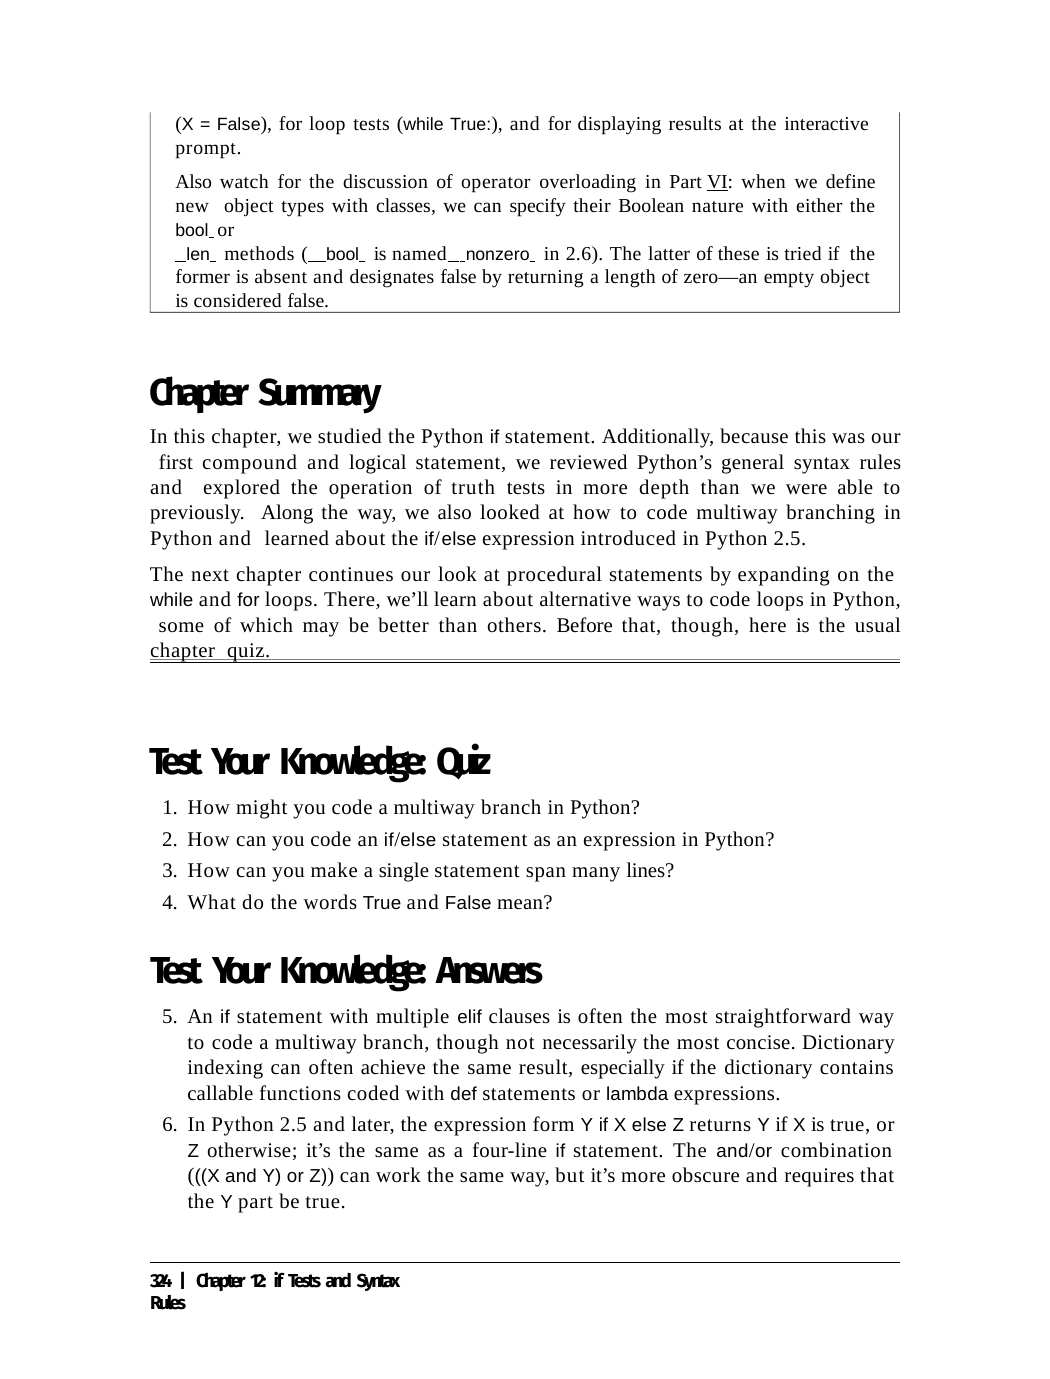

(X = False), for loop tests (while True:), and for displaying results at the interactive  prompt.
Also watch for the discussion of operator overloading in Part VI: when we define new  object types with classes, we can specify their Boolean nature with either the bool or
  len methods (   bool is named   nonzero in 2.6). The latter of these is tried if  the former is absent and designates false by returning a length of zero—an empty object  is considered false.

Chapter Summary
In this chapter, we studied the Python if statement. Additionally, because this was our  first compound and logical statement, we reviewed Python’s general syntax rules and  explored the operation of truth tests in more depth than we were able to previously.  Along the way, we also looked at how to code multiway branching in Python and  learned about the if/else expression introduced in Python 2.5.
The next chapter continues our look at procedural statements by expanding on the  while and for loops. There, we’ll learn about alternative ways to code loops in Python,  some of which may be better than others. Before that, though, here is the usual chapter  quiz.

Test Your Knowledge: Quiz
How might you code a multiway branch in Python?
How can you code an if/else statement as an expression in Python?
How can you make a single statement span many lines?
What do the words True and False mean?

Test Your Knowledge: Answers
An if statement with multiple elif clauses is often the most straightforward way  to code a multiway branch, though not necessarily the most concise. Dictionary  indexing can often achieve the same result, especially if the dictionary contains  callable functions coded with def statements or lambda expressions.
In Python 2.5 and later, the expression form Y if X else Z returns Y if X is true, or  Z otherwise; it’s the same as a four-line if statement. The and/or combination  (((X and Y) or Z)) can work the same way, but it’s more obscure and requires that  the Y part be true.

324  |  Chapter 12:  if Tests and Syntax Rules